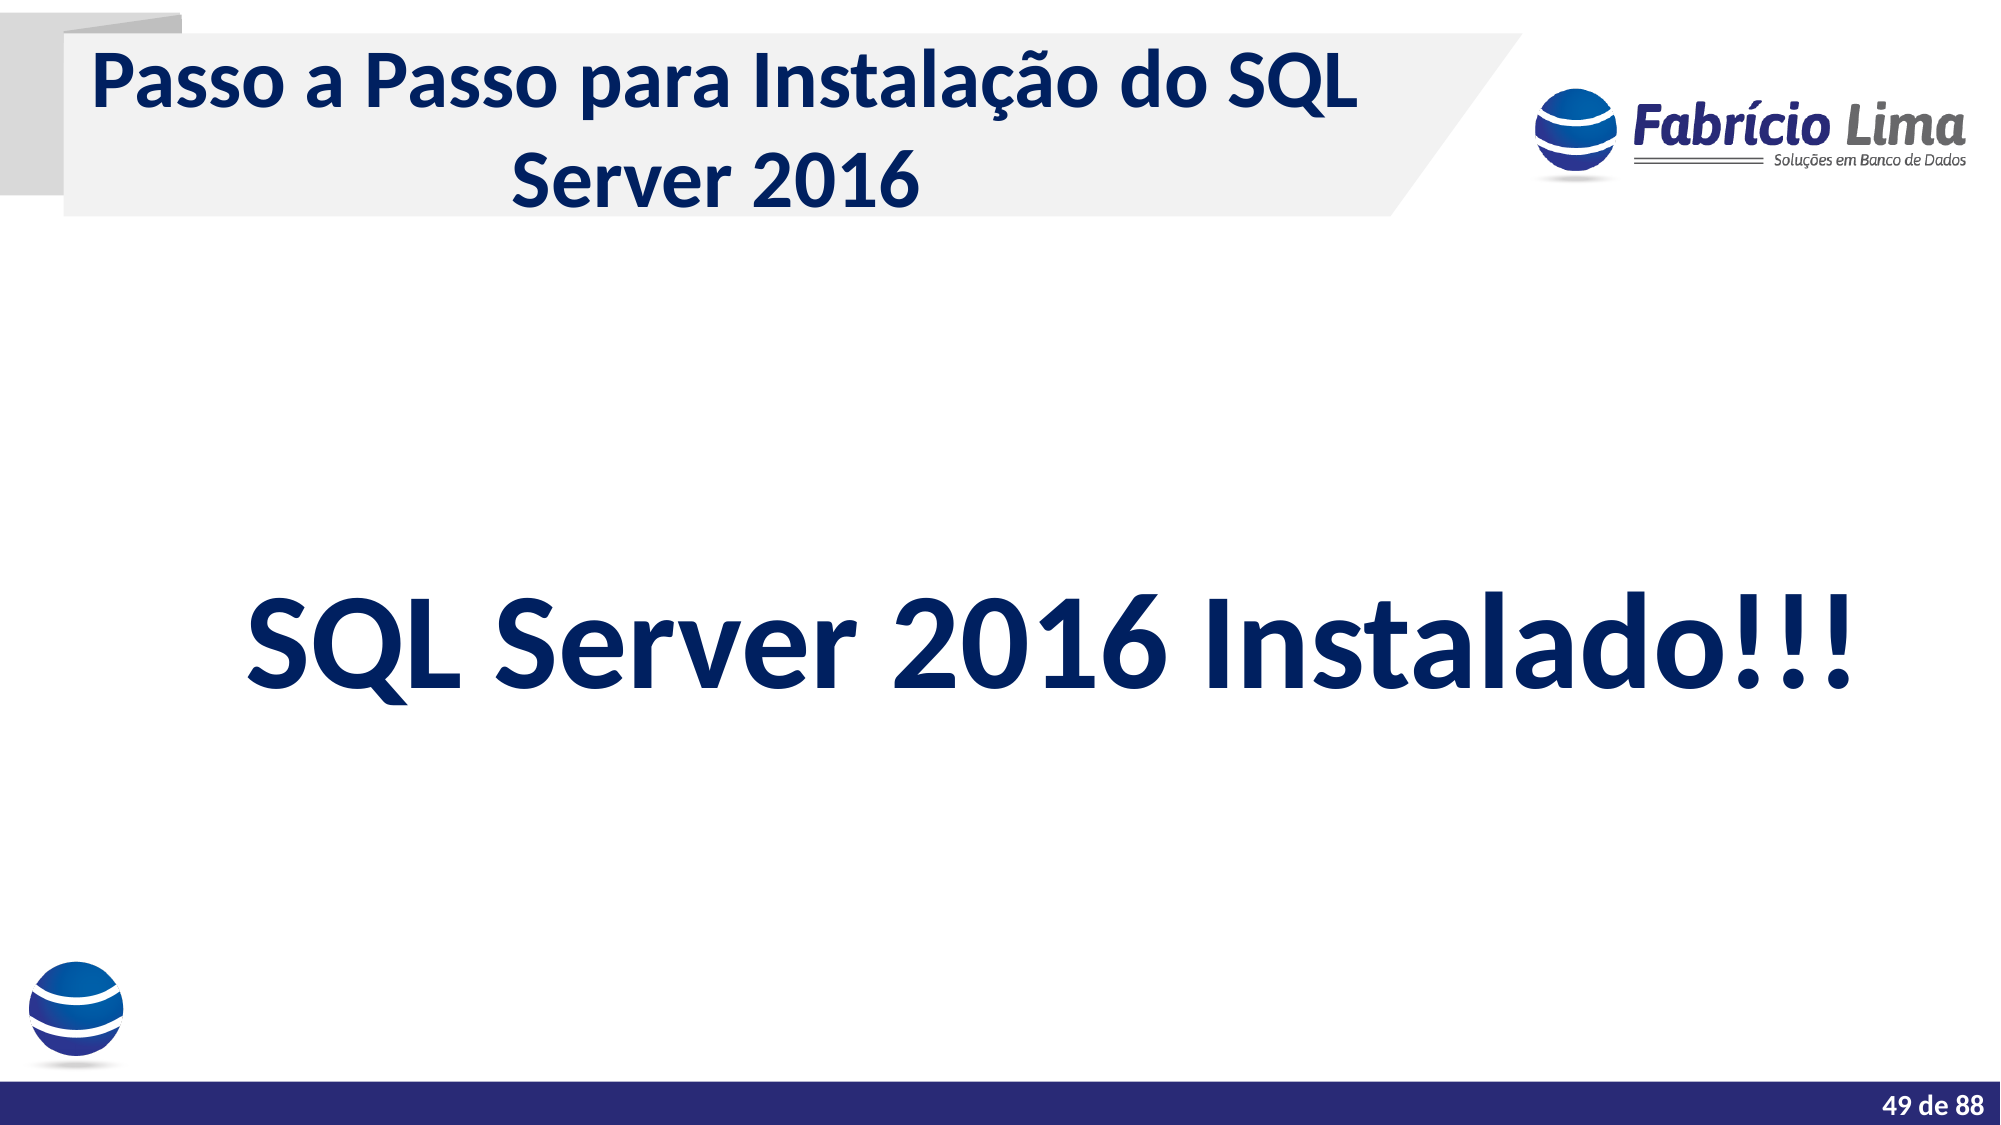

Passo a Passo para Instalação do SQL Server 2016

SQL Server 2016 Instalado!!!
Tarefas do dia a dia de um DBA

49 de 88